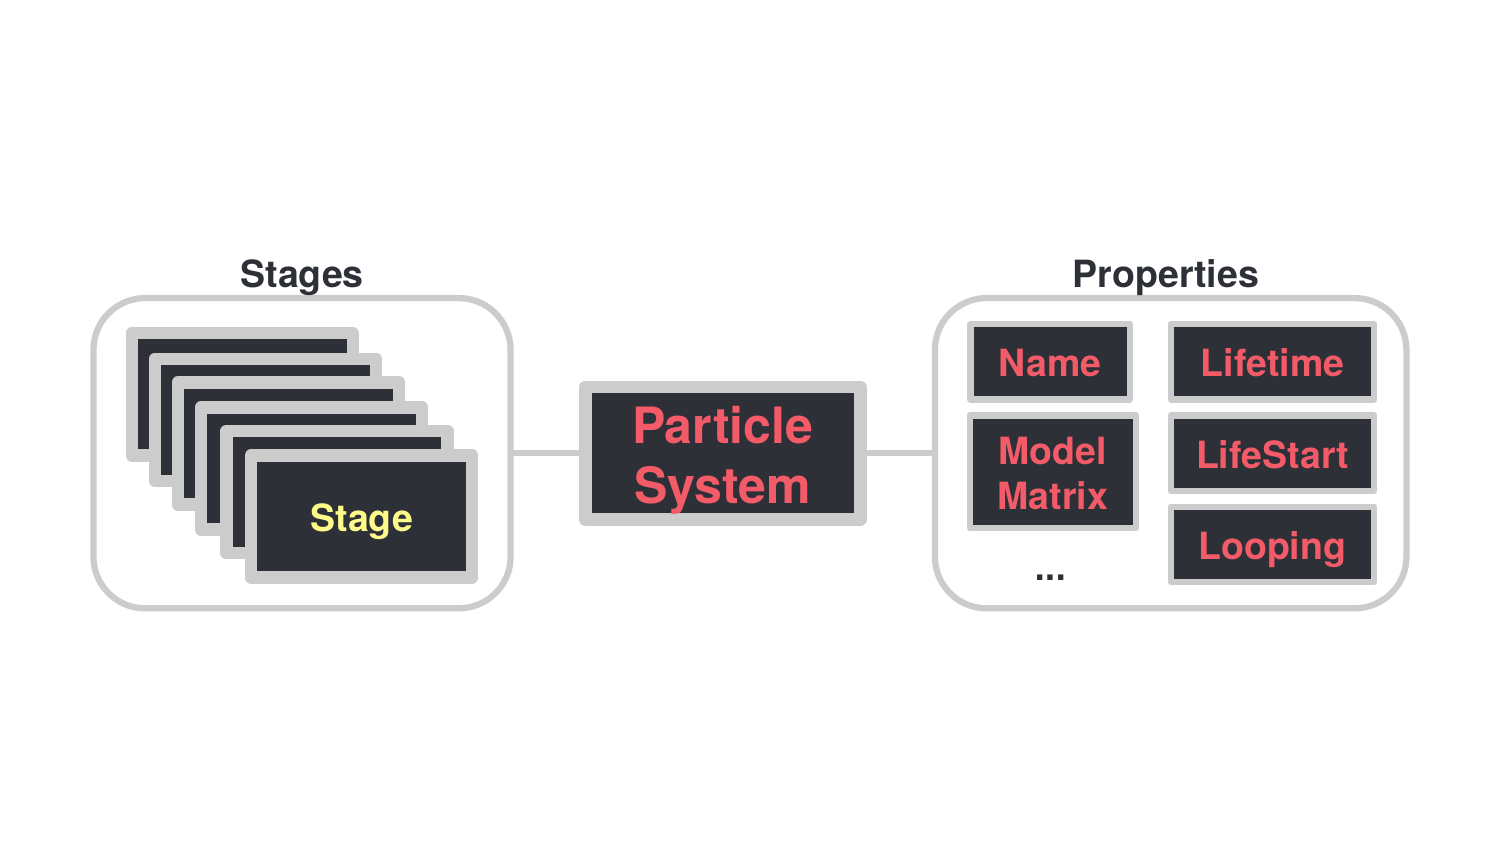

Stages
Properties

Name
Lifetime

Particle System

Model
Matrix
LifeStart

Stage
Looping
...